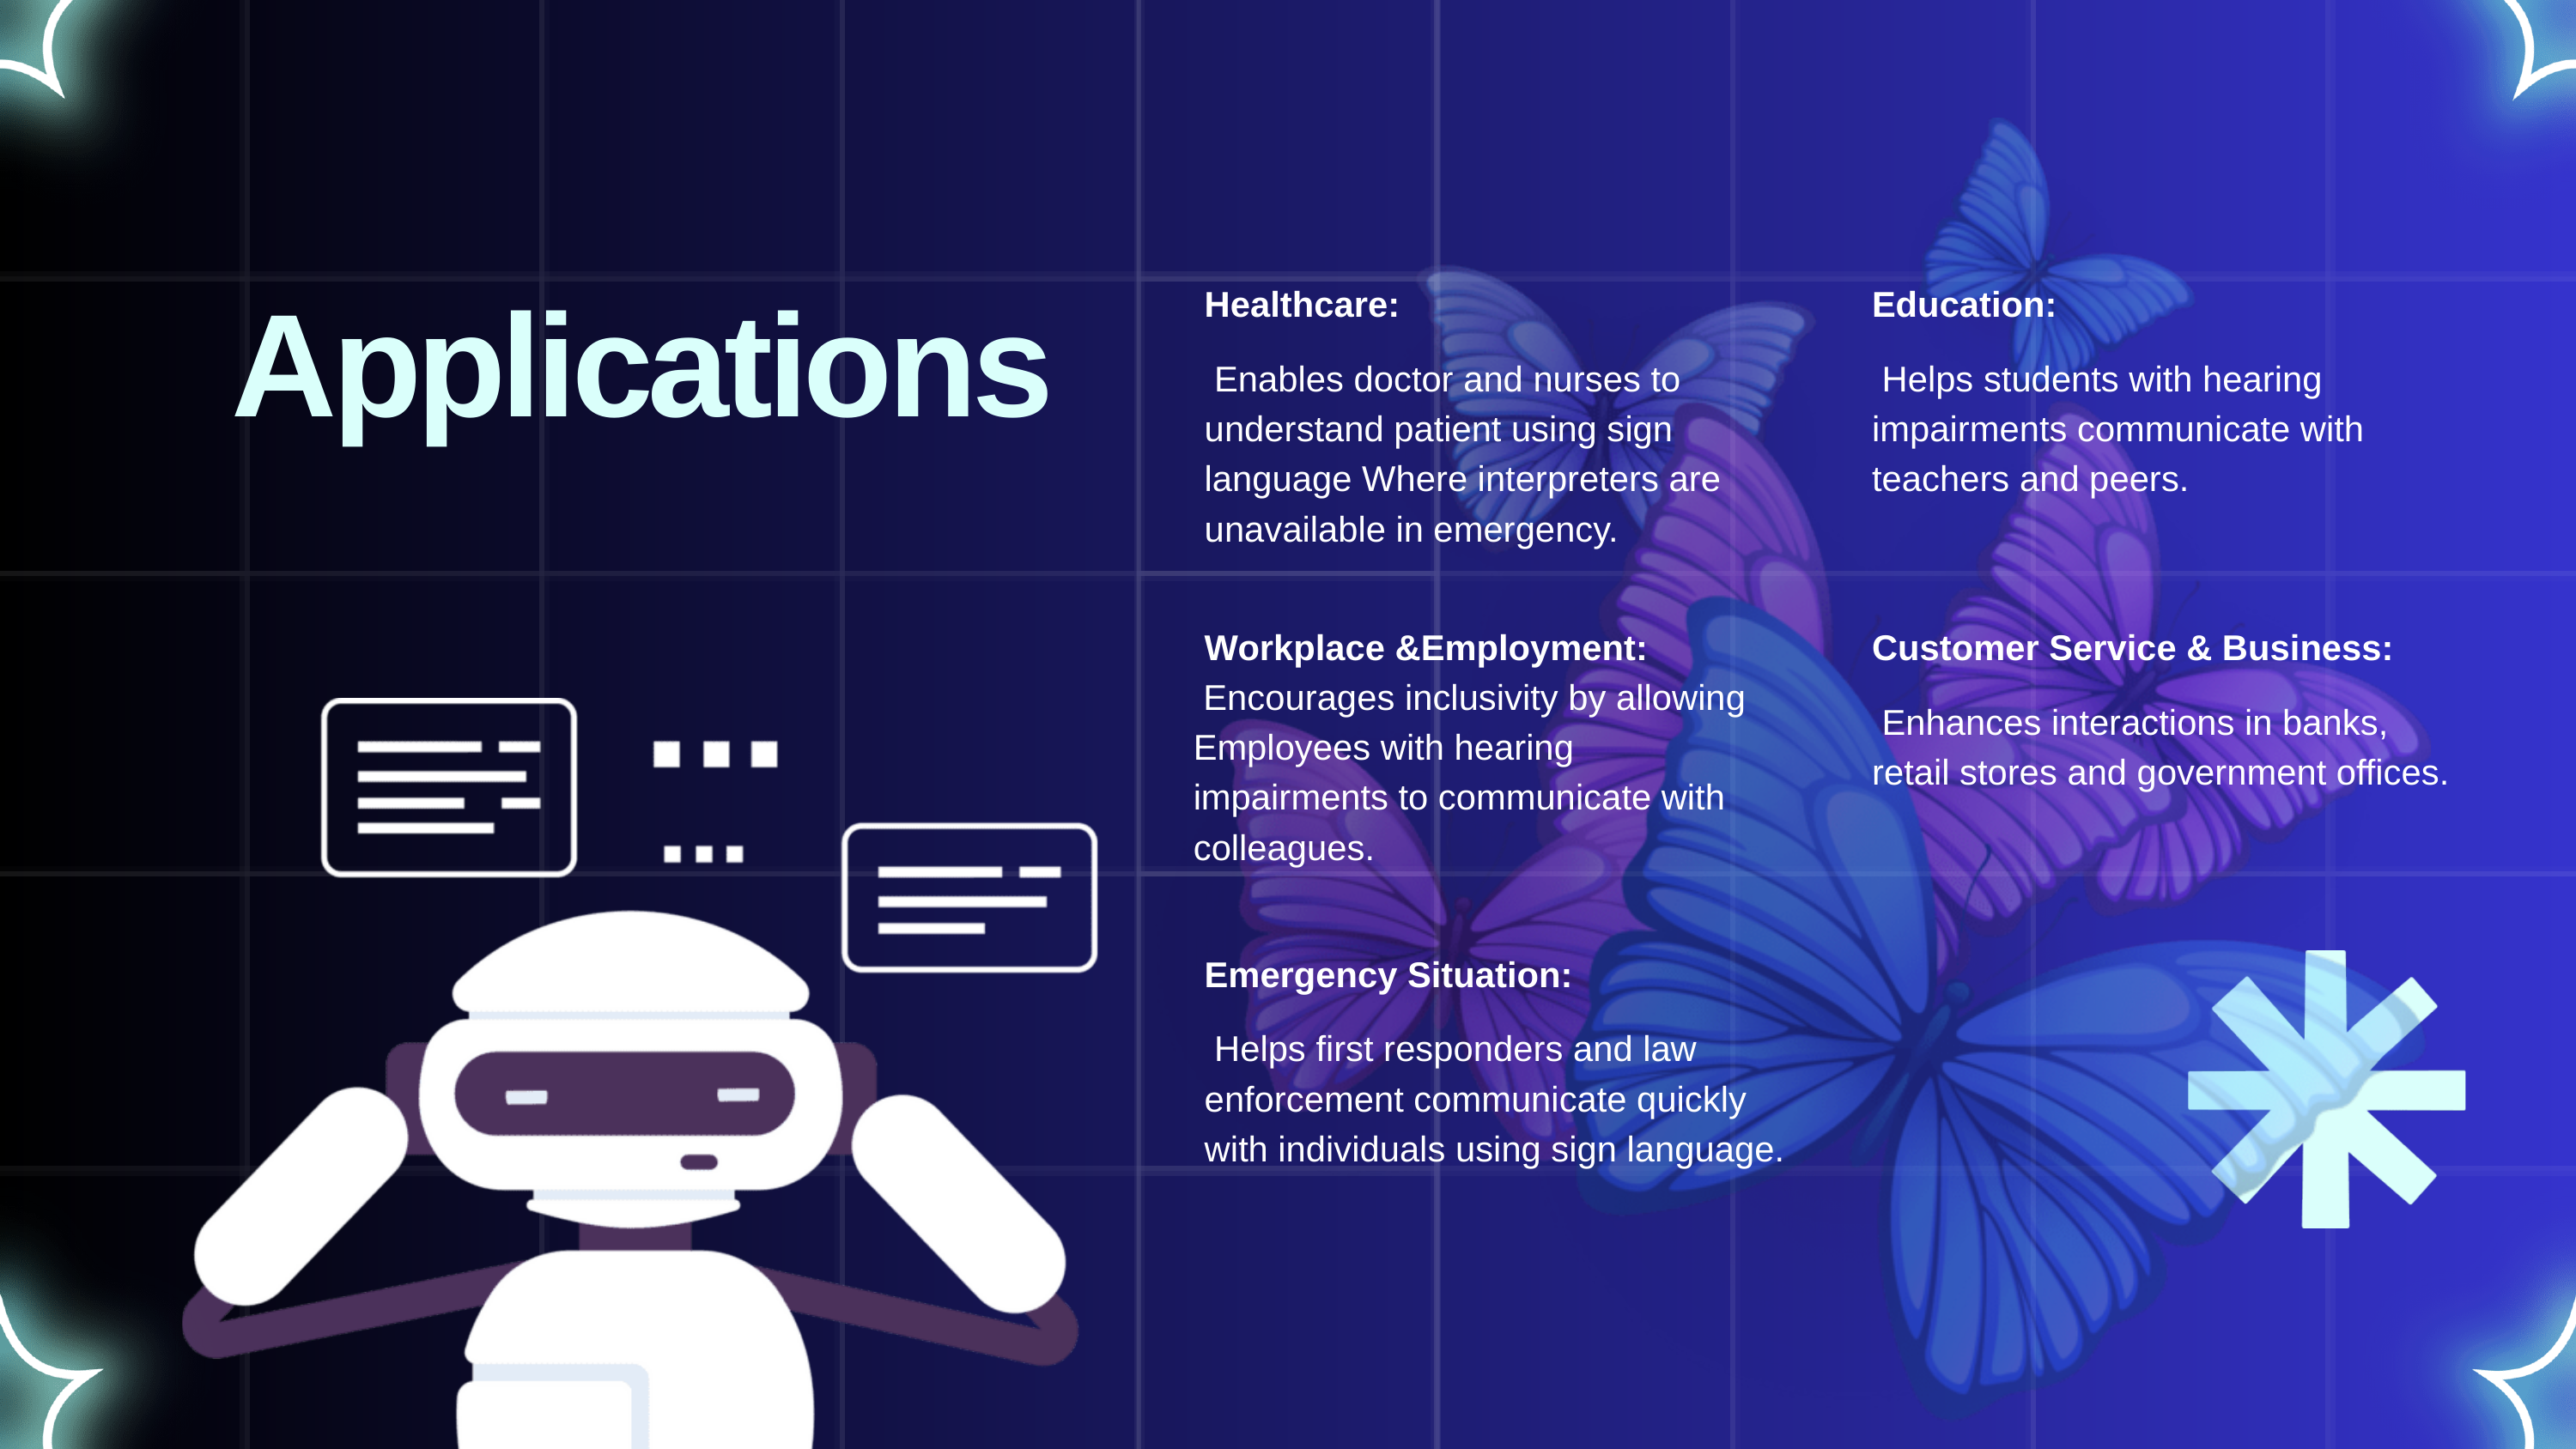

Healthcare:
Education:
 Applications
 Enables doctor and nurses to understand patient using sign language Where interpreters are unavailable in emergency.
 Helps students with hearing impairments communicate with teachers and peers.
Workplace &Employment:
Customer Service & Business:
 Encourages inclusivity by allowing Employees with hearing impairments to communicate with colleagues.
 Enhances interactions in banks,  retail stores and government offices.

Emergency Situation:

 Helps first responders and law enforcement communicate quickly with individuals using sign language.